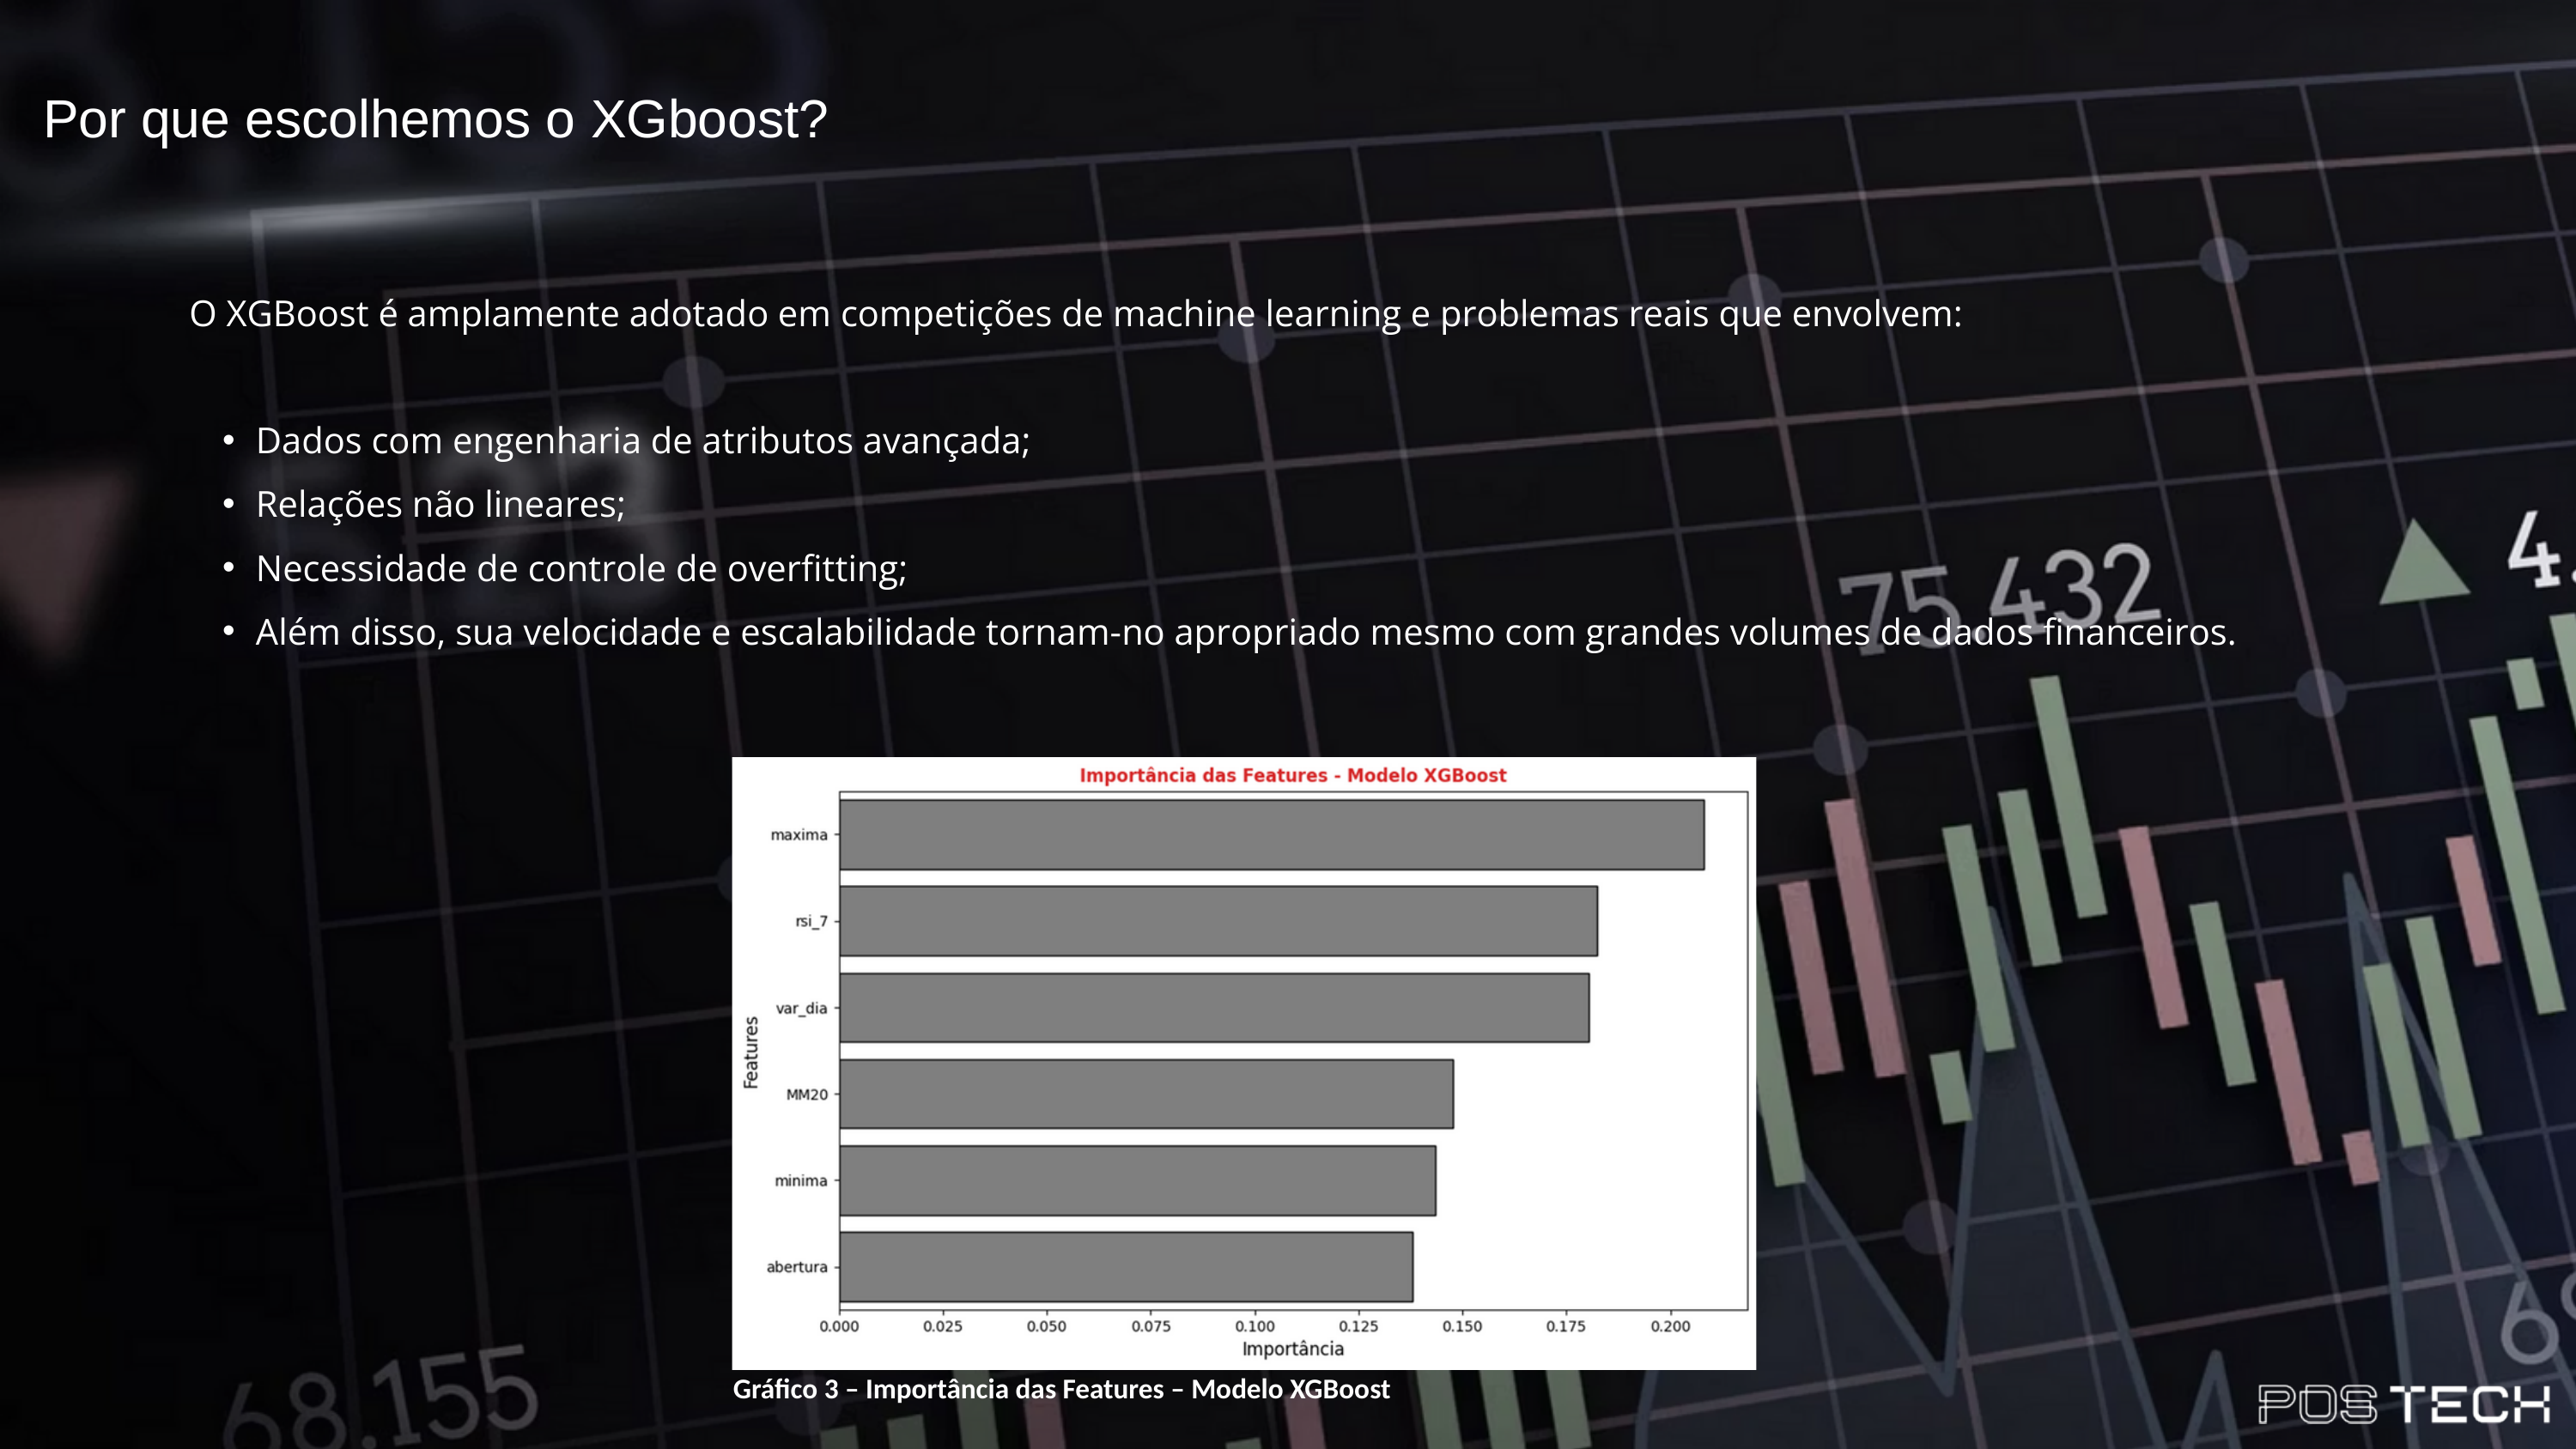

Por que escolhemos o XGboost?
O XGBoost é amplamente adotado em competições de machine learning e problemas reais que envolvem:

Dados com engenharia de atributos avançada;
Relações não lineares;
Necessidade de controle de overfitting;
Além disso, sua velocidade e escalabilidade tornam-no apropriado mesmo com grandes volumes de dados financeiros.

Gráfico 3 – Importância das Features – Modelo XGBoost